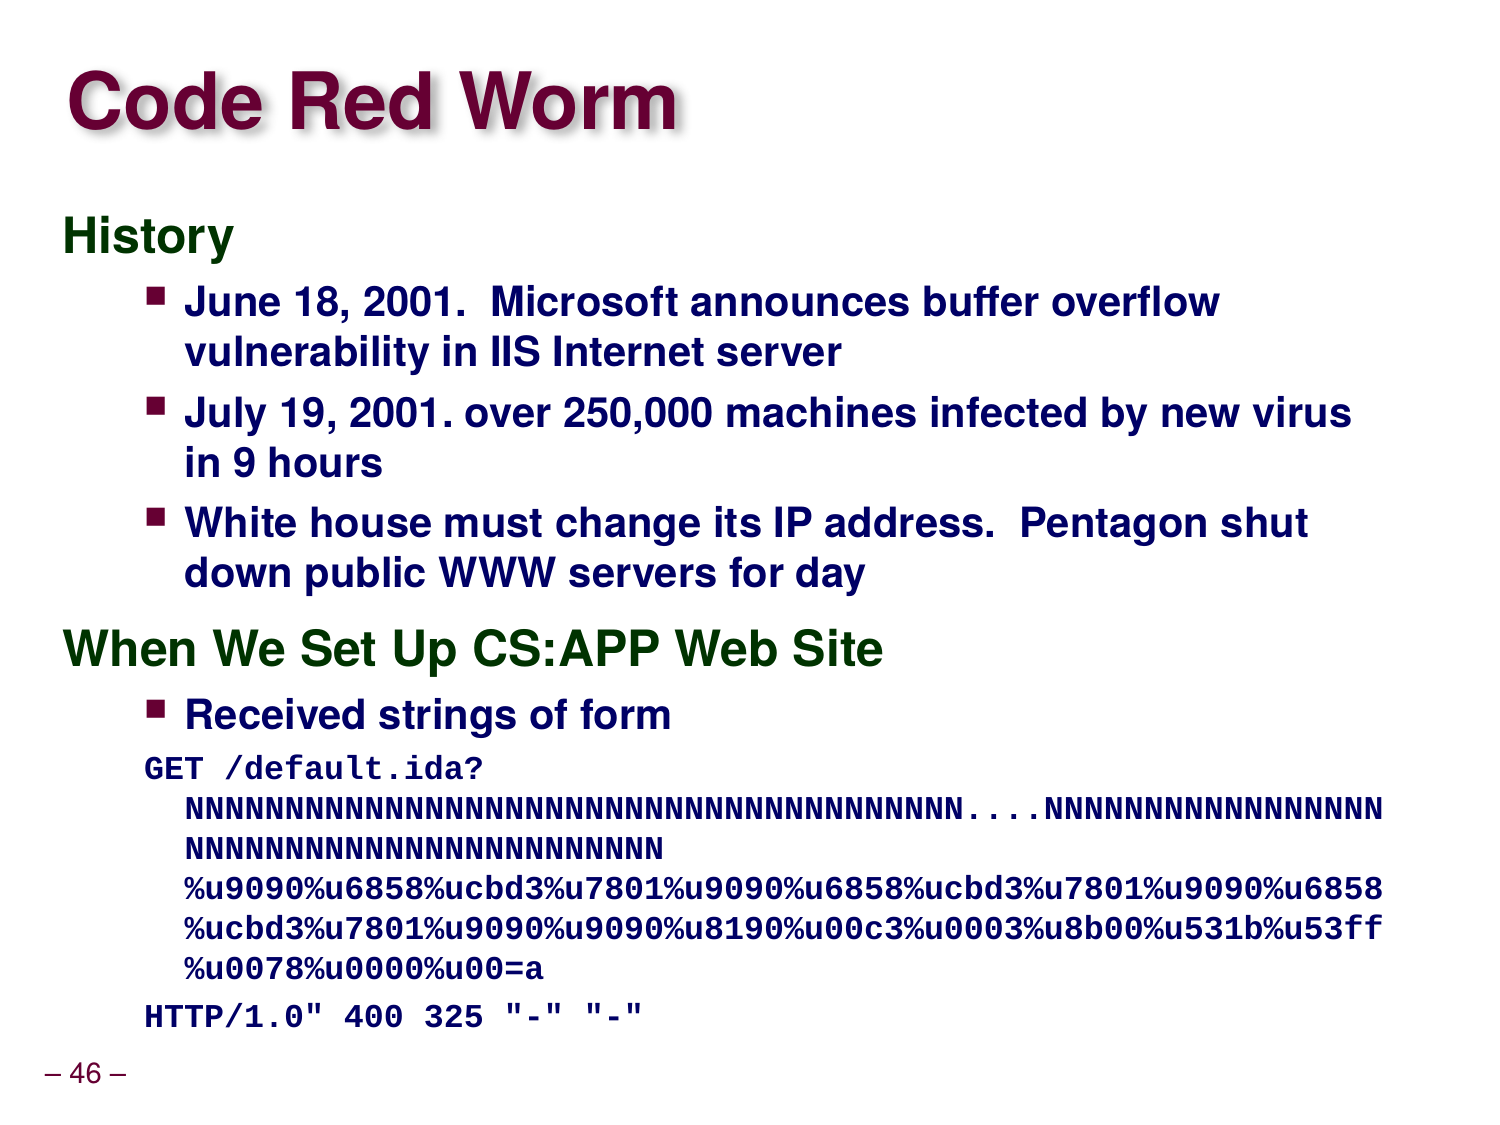

# Code Red Worm
History
June 18, 2001.  Microsoft announces buffer overflow vulnerability in IIS Internet server
July 19, 2001. over 250,000 machines infected by new virus in 9 hours
White house must change its IP address.  Pentagon shut down public WWW servers for day
When We Set Up CS:APP Web Site
Received strings of form
GET /default.ida?NNNNNNNNNNNNNNNNNNNNNNNNNNNNNNNNNNNNNNN....NNNNNNNNNNNNNNNNNNNNNNNNNNNNNNNNNNNNNNNNN%u9090%u6858%ucbd3%u7801%u9090%u6858%ucbd3%u7801%u9090%u6858%ucbd3%u7801%u9090%u9090%u8190%u00c3%u0003%u8b00%u531b%u53ff%u0078%u0000%u00=a
HTTP/1.0" 400 325 "-" "-"